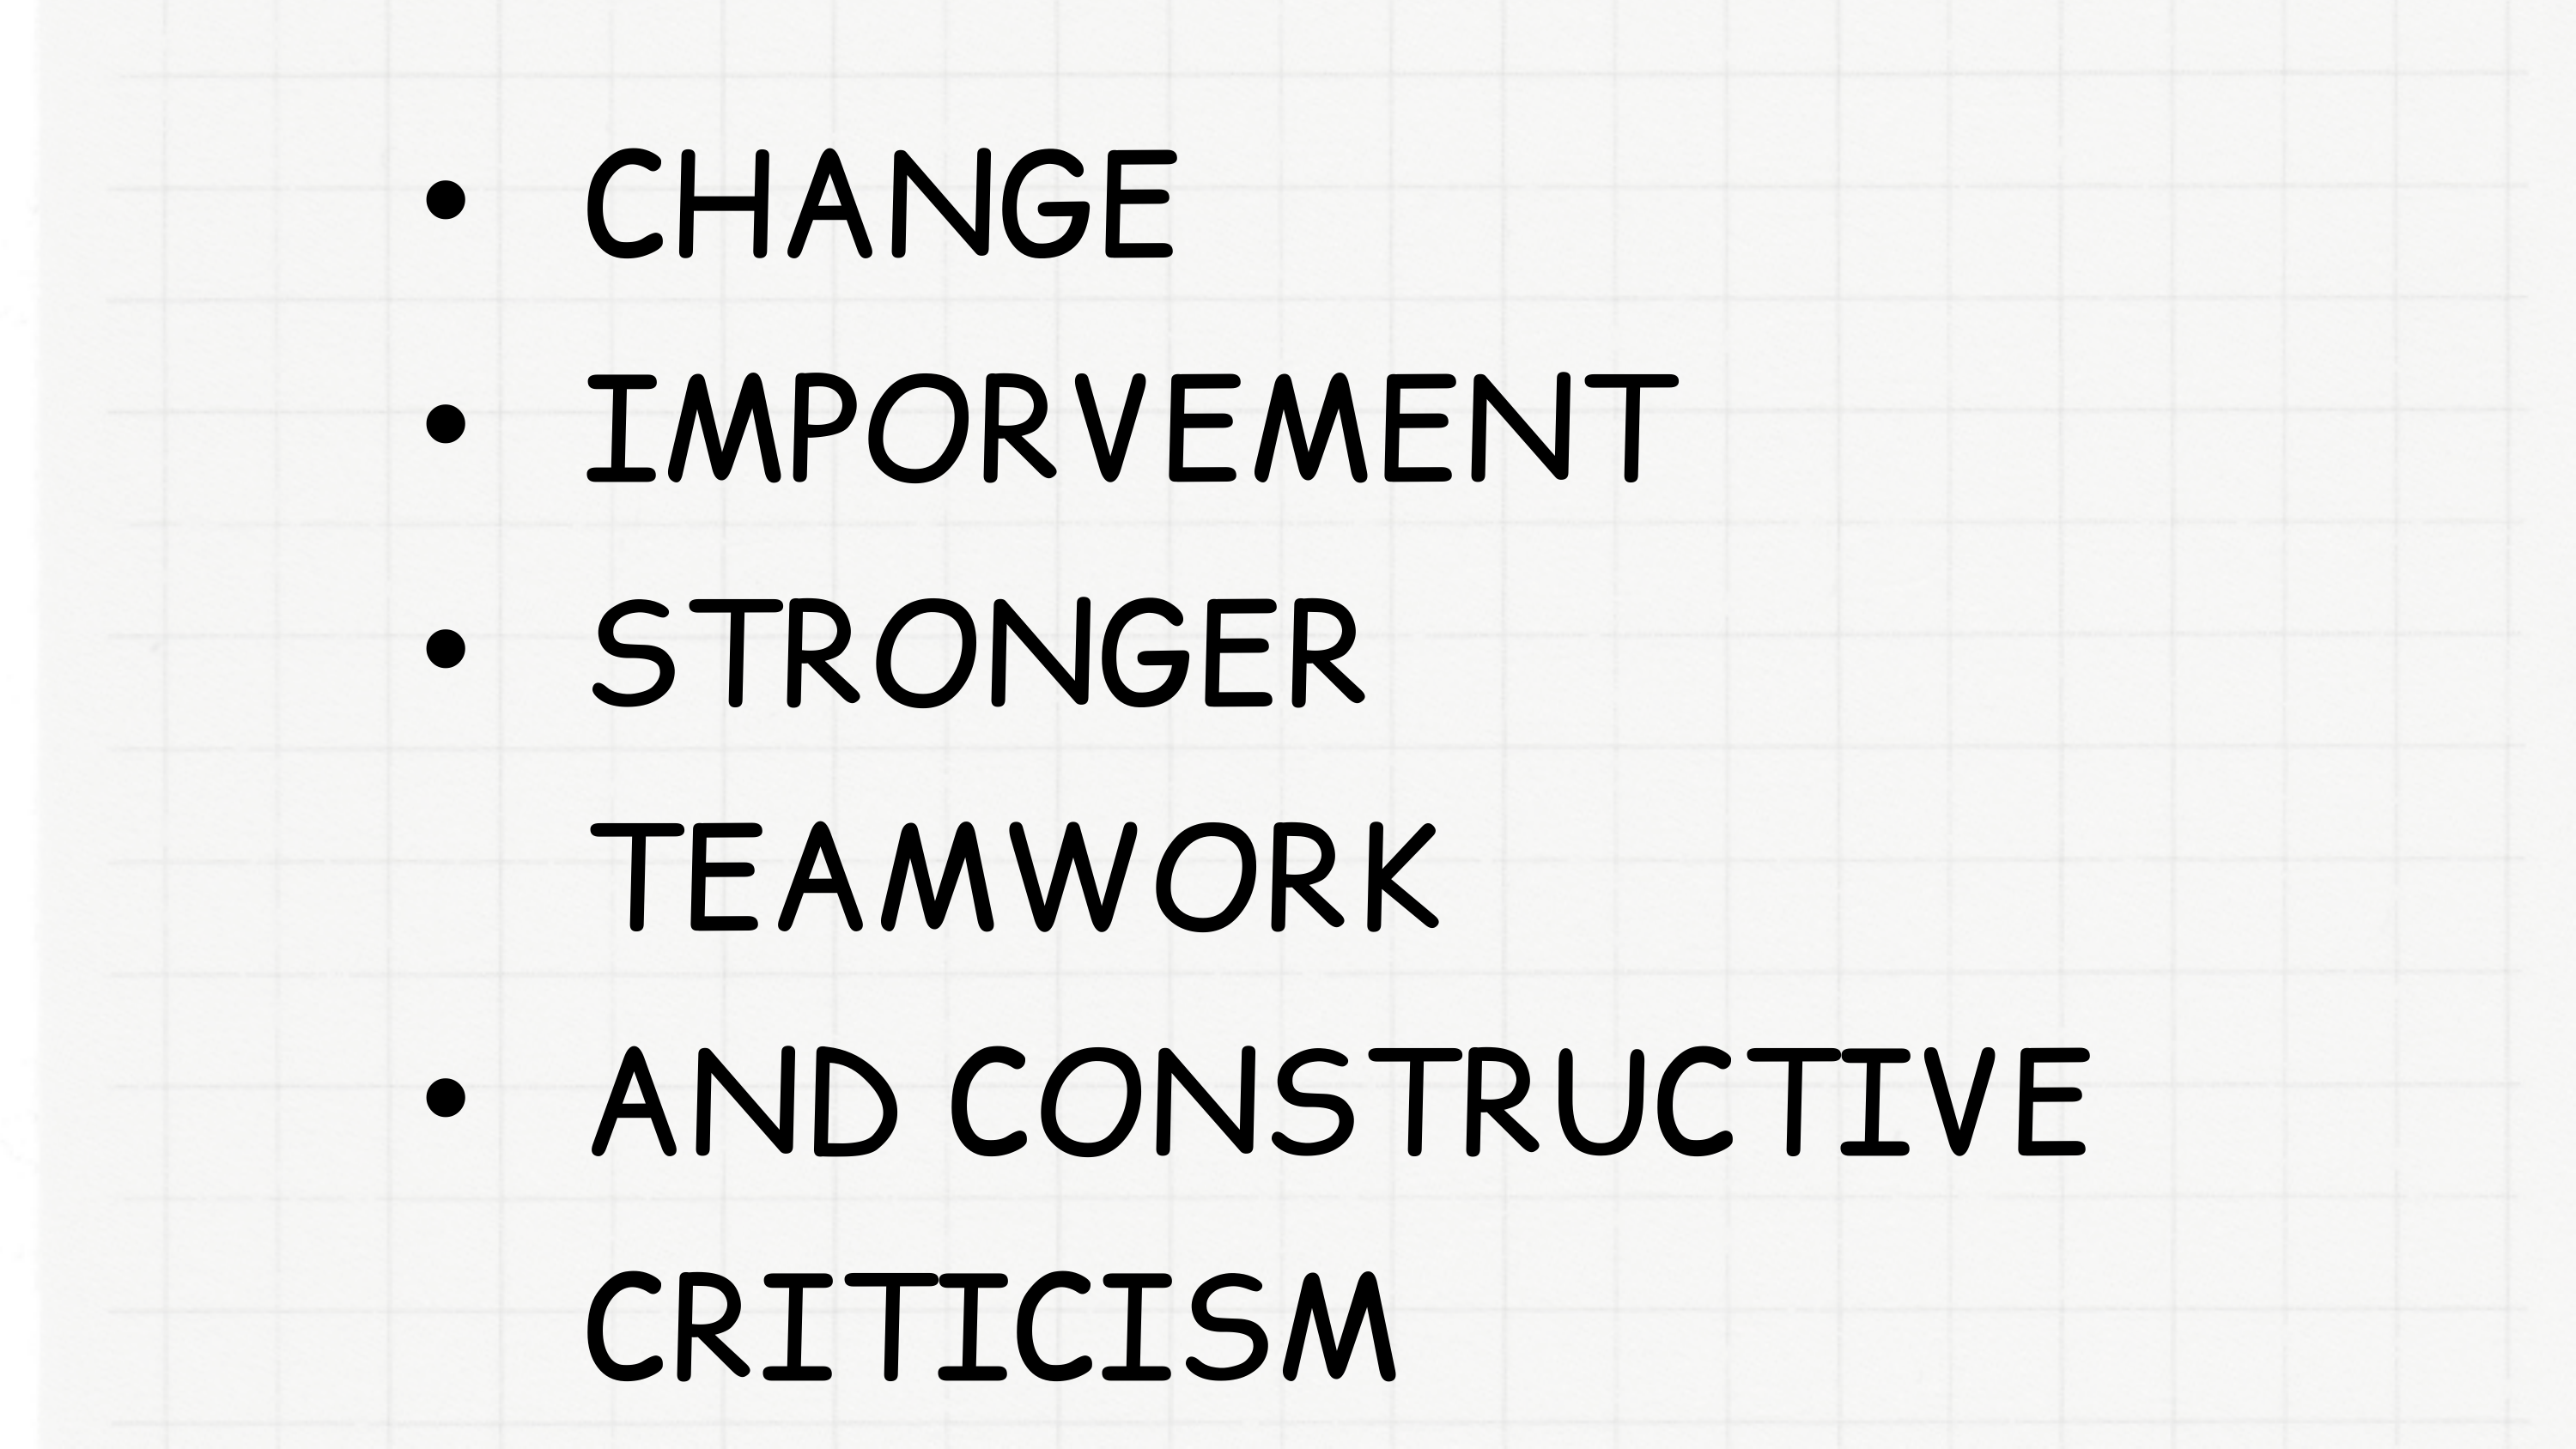

CHANGE
IMPORVEMENT
STRONGER TEAMWORK
AND CONSTRUCTIVE CRITICISM